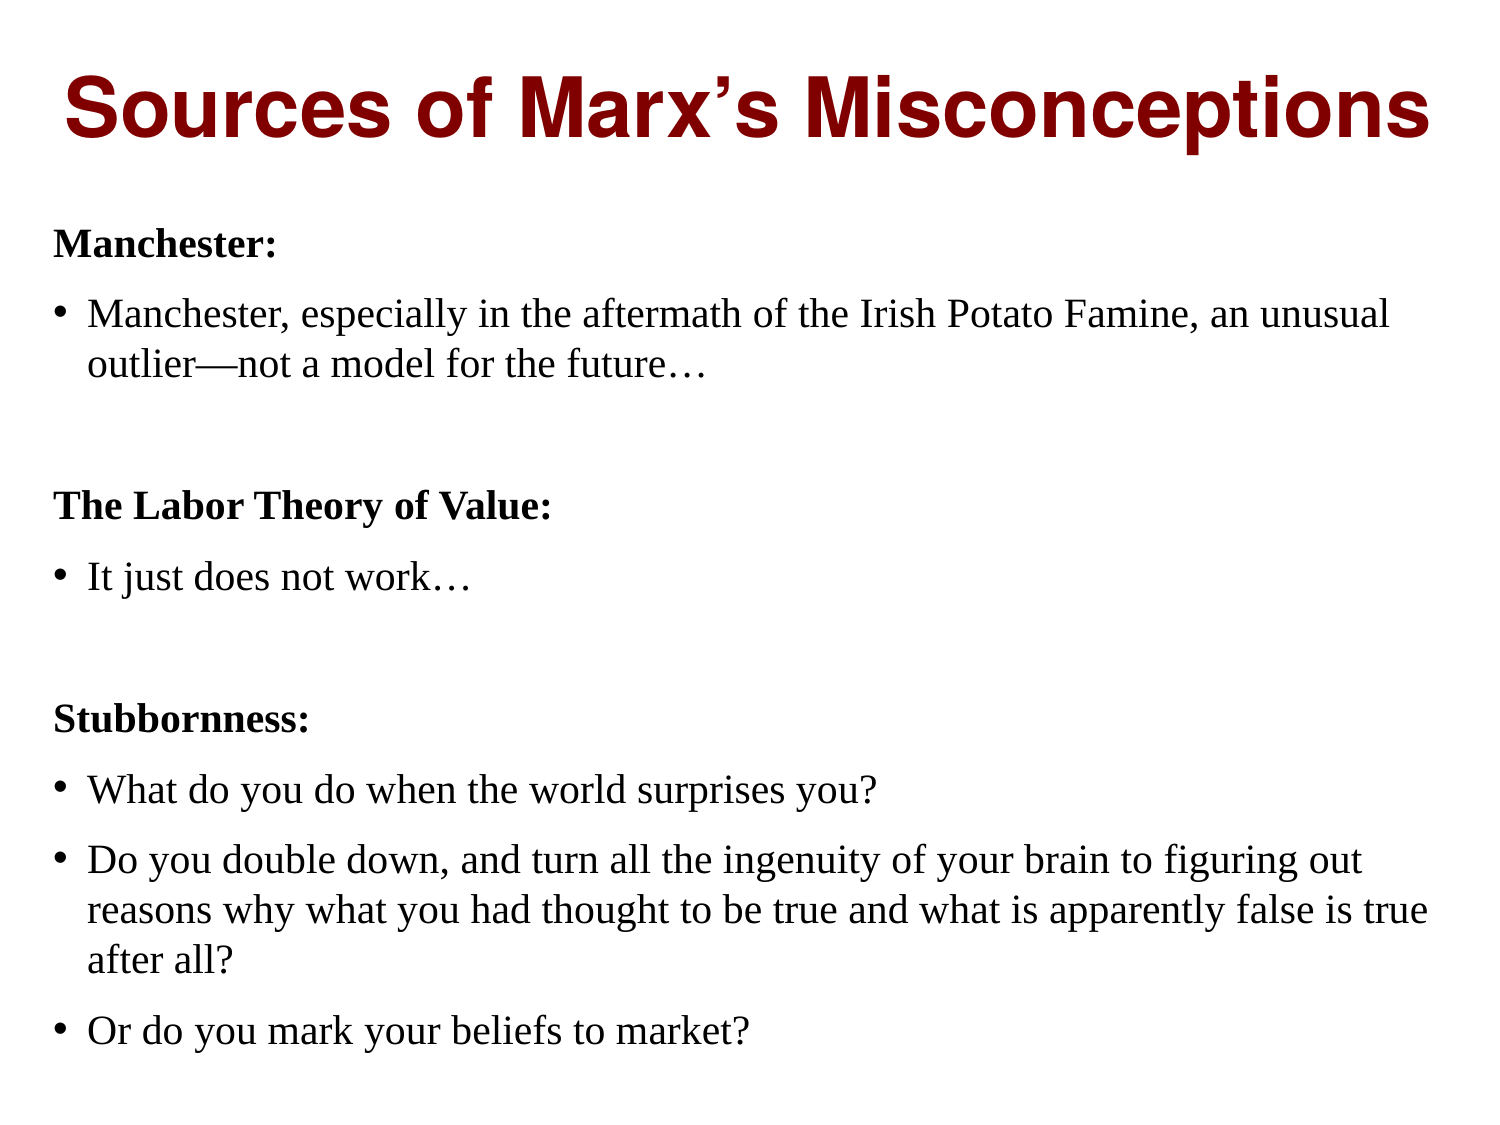

Sources of Marx’s Misconceptions
Manchester:
Manchester, especially in the aftermath of the Irish Potato Famine, an unusual outlier—not a model for the future…

The Labor Theory of Value:
It just does not work…

Stubbornness:
What do you do when the world surprises you?
Do you double down, and turn all the ingenuity of your brain to figuring out reasons why what you had thought to be true and what is apparently false is true after all?
Or do you mark your beliefs to market?